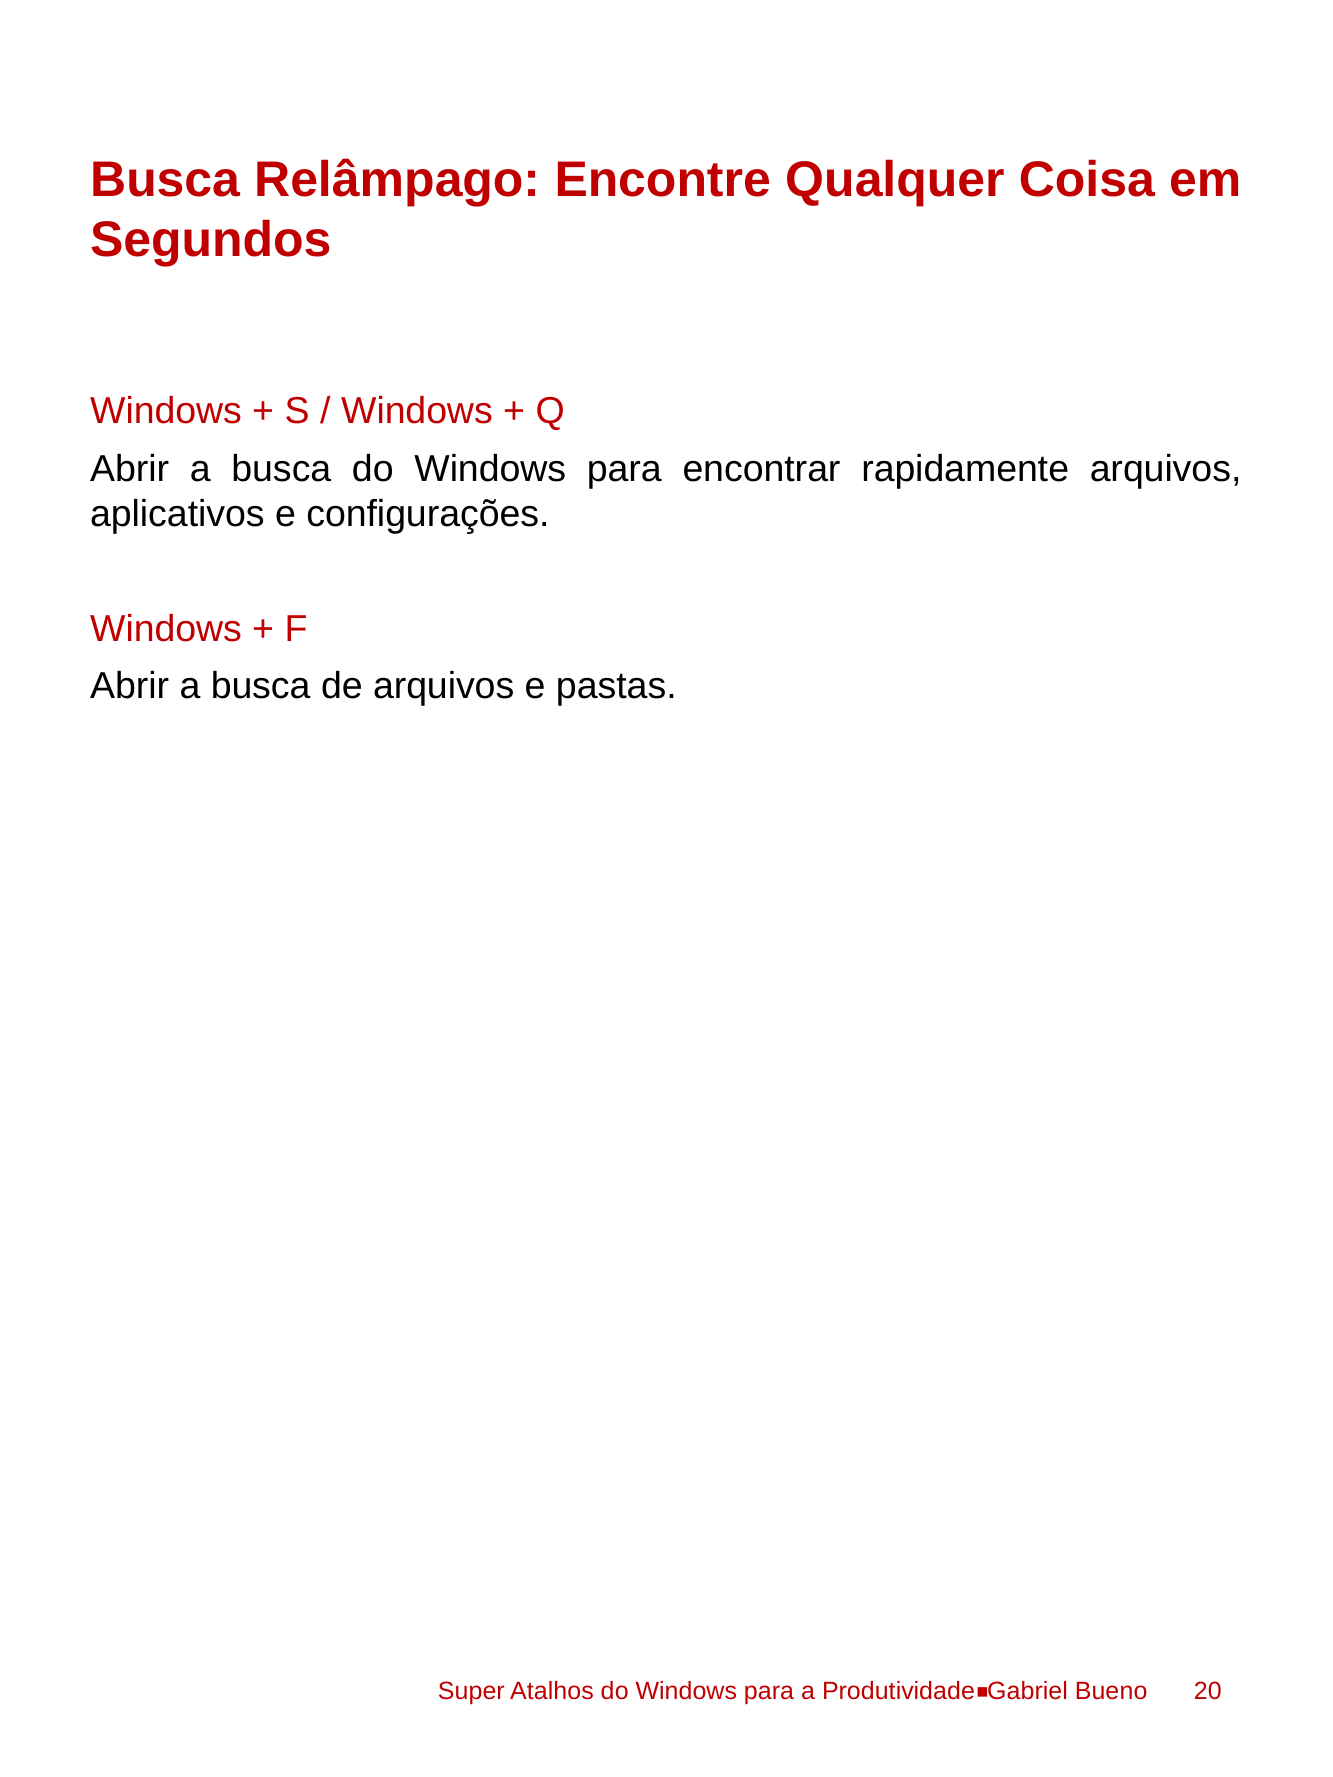

Busca Relâmpago: Encontre Qualquer Coisa em Segundos

Windows + S / Windows + Q
Abrir a busca do Windows para encontrar rapidamente arquivos, aplicativos e configurações.

Windows + F
Abrir a busca de arquivos e pastas.